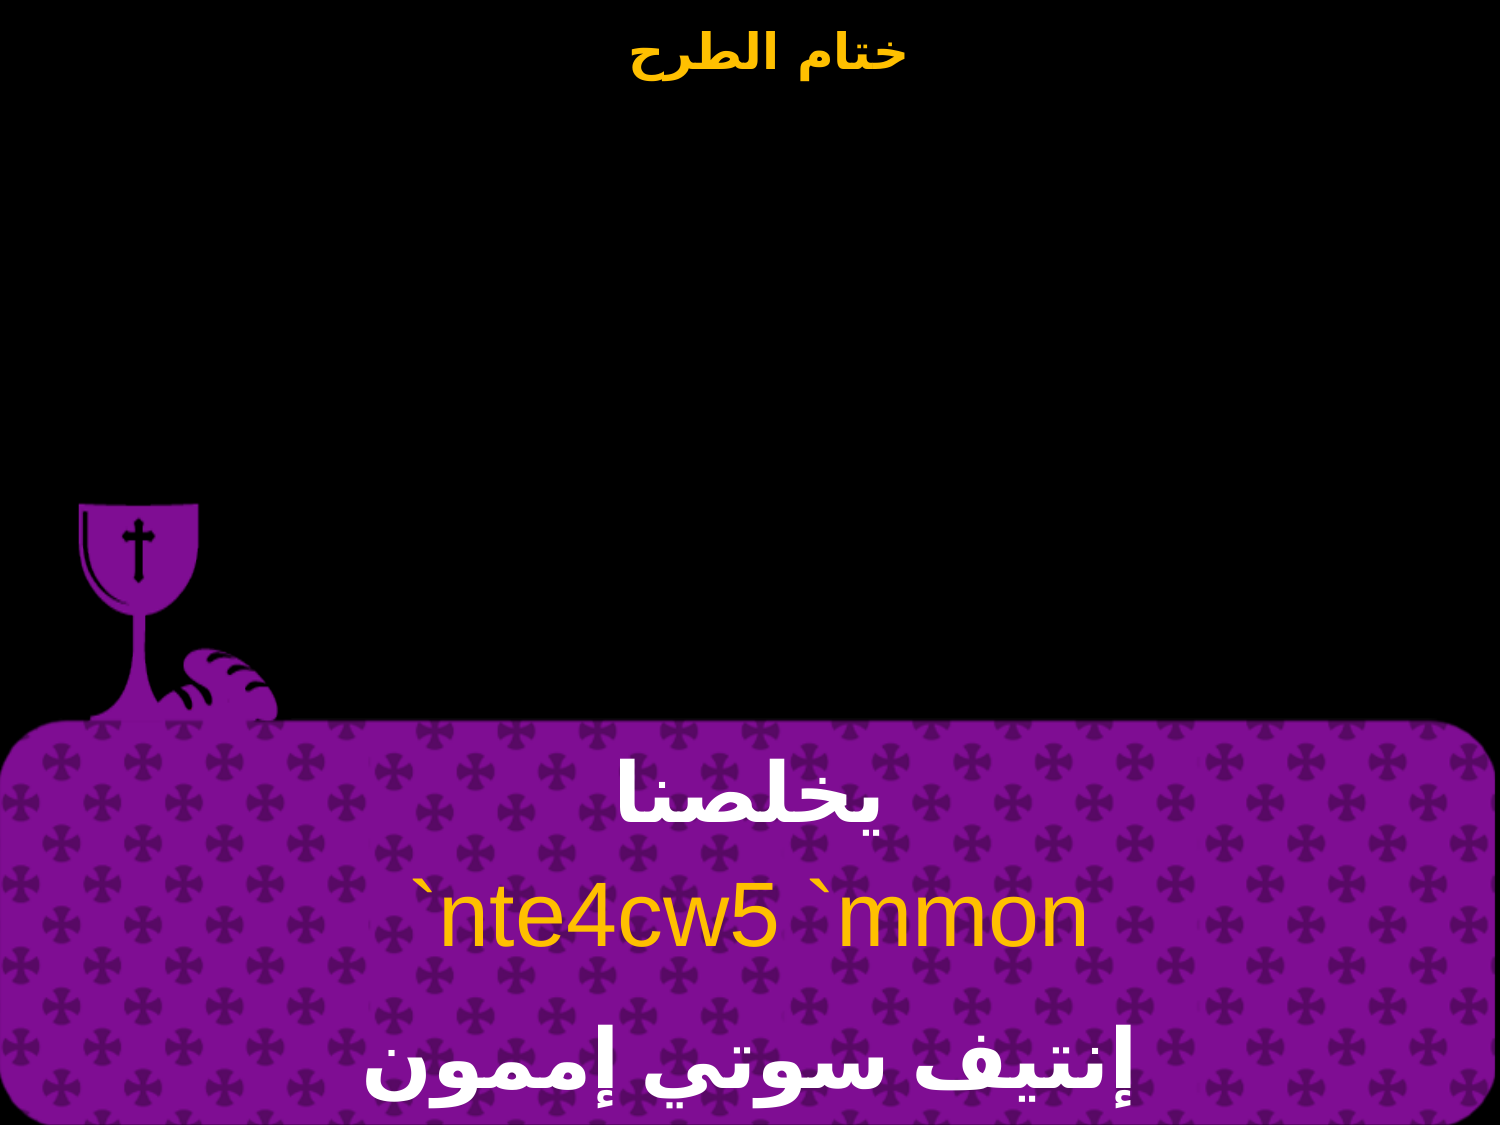

# يخلصنا
`nte4cw5 `mmon
إنتيف سوتي إممون